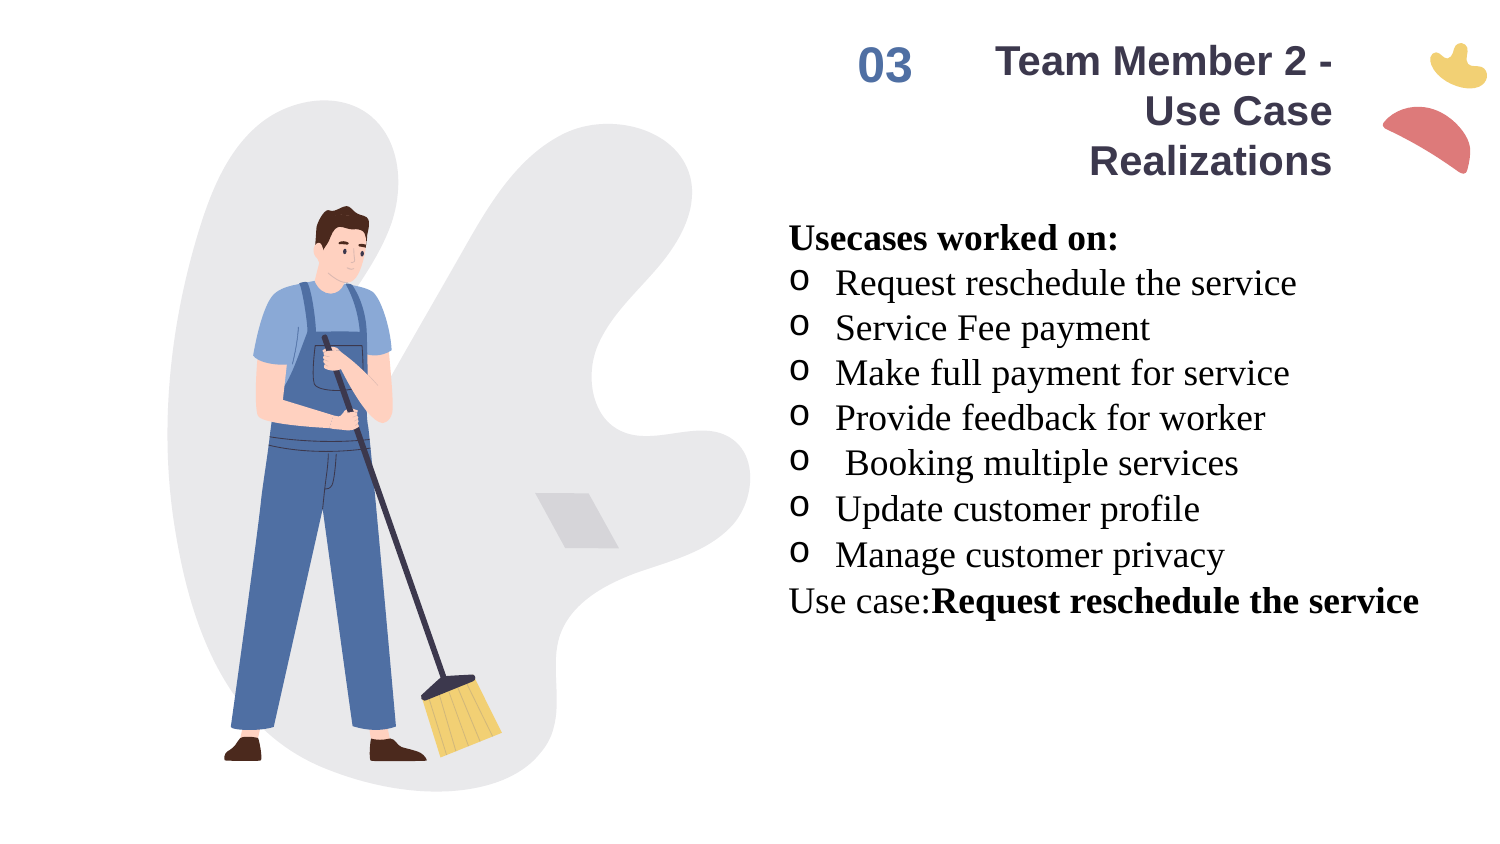

03
# Team Member 2 - Use Case Realizations

Usecases worked on:
Request reschedule the service
Service Fee payment
Make full payment for service
Provide feedback for worker
 Booking multiple services
Update customer profile
Manage customer privacy
Use case:Request reschedule the service